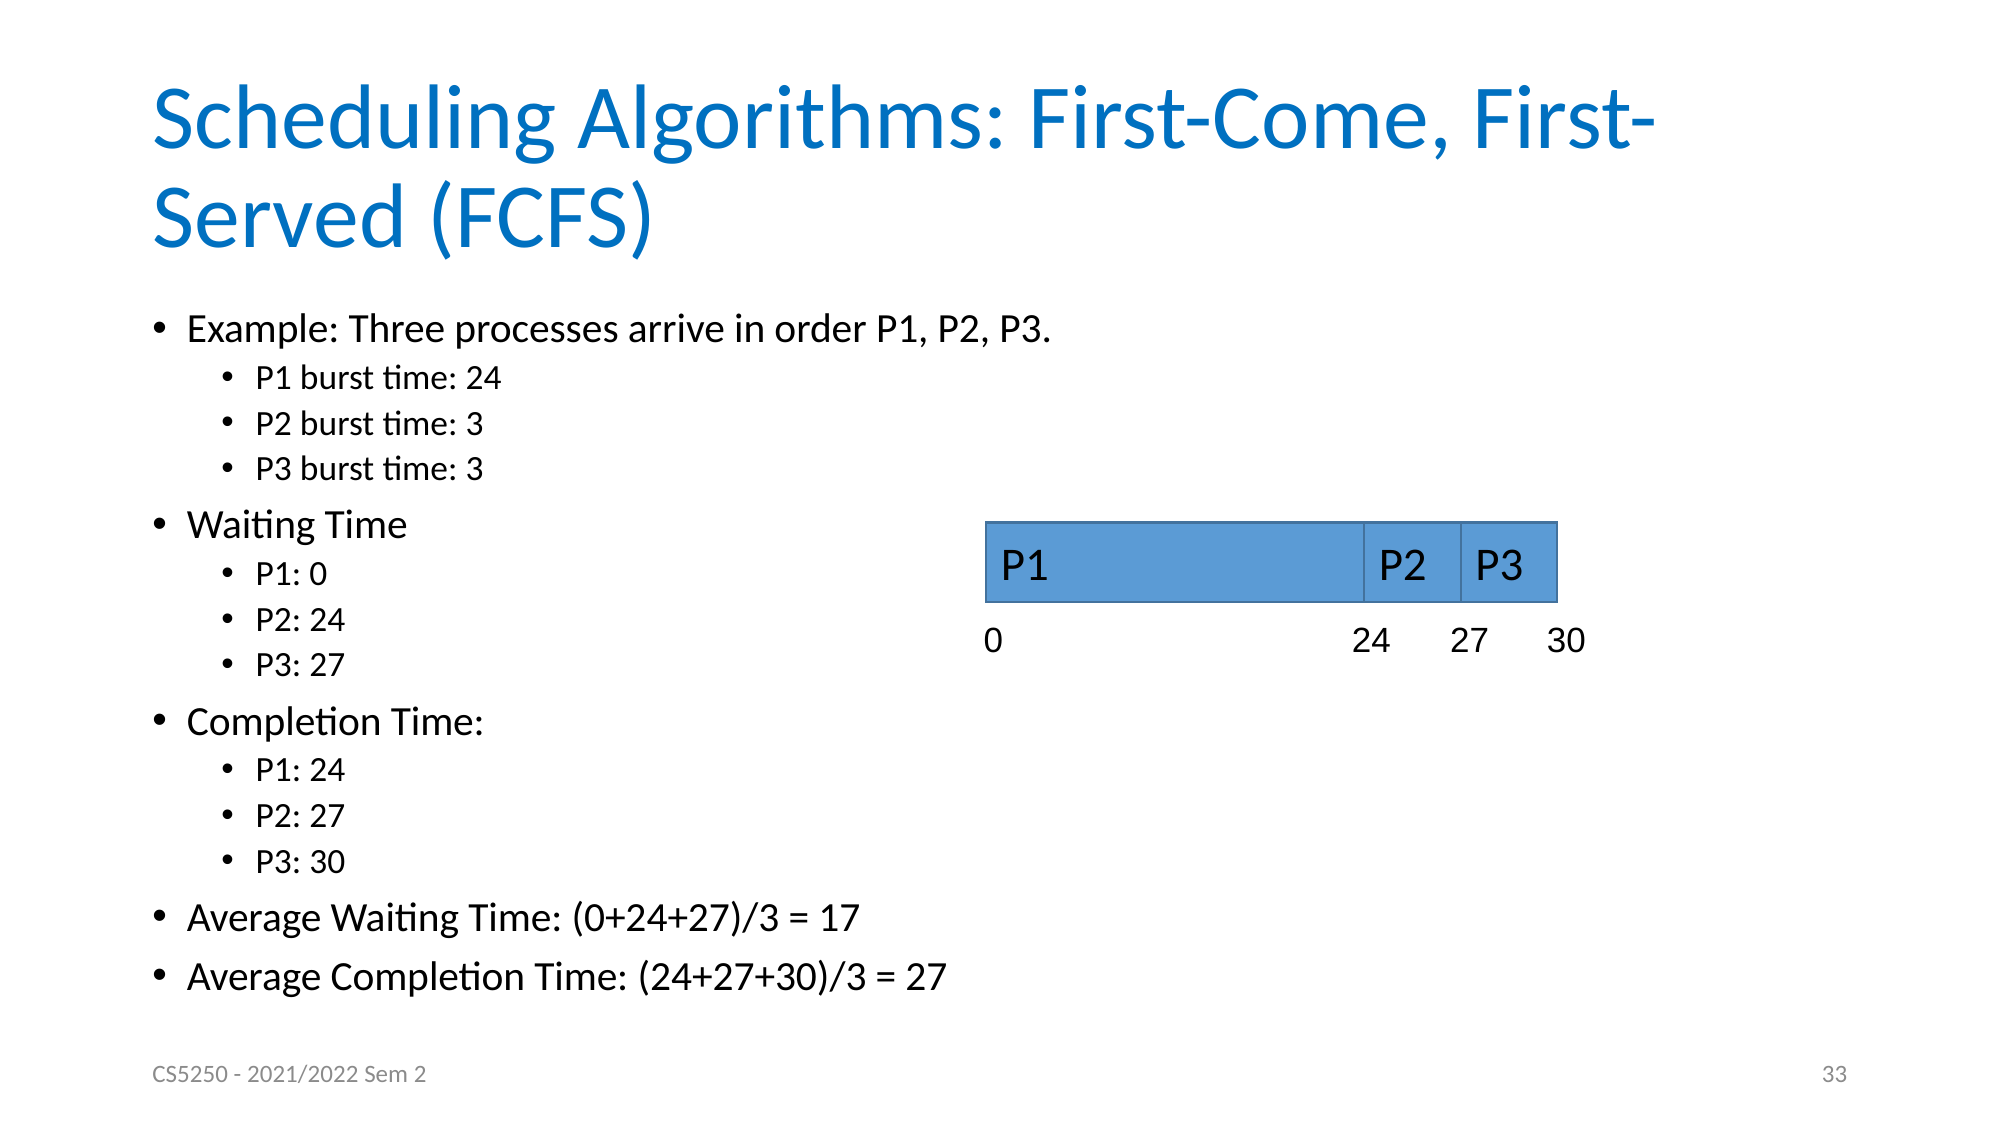

# Scheduling Algorithms: First-Come, First-Served (FCFS)
Example: Three processes arrive in order P1, P2, P3.
P1 burst time: 24
P2 burst time: 3
P3 burst time: 3
Waiting Time
P1: 0
P2: 24
P3: 27
Completion Time:
P1: 24
P2: 27
P3: 30
Average Waiting Time: (0+24+27)/3 = 17
Average Completion Time: (24+27+30)/3 = 27
P1
P2
P3
27
30
0
24
CS5250 - 2021/2022 Sem 2
33